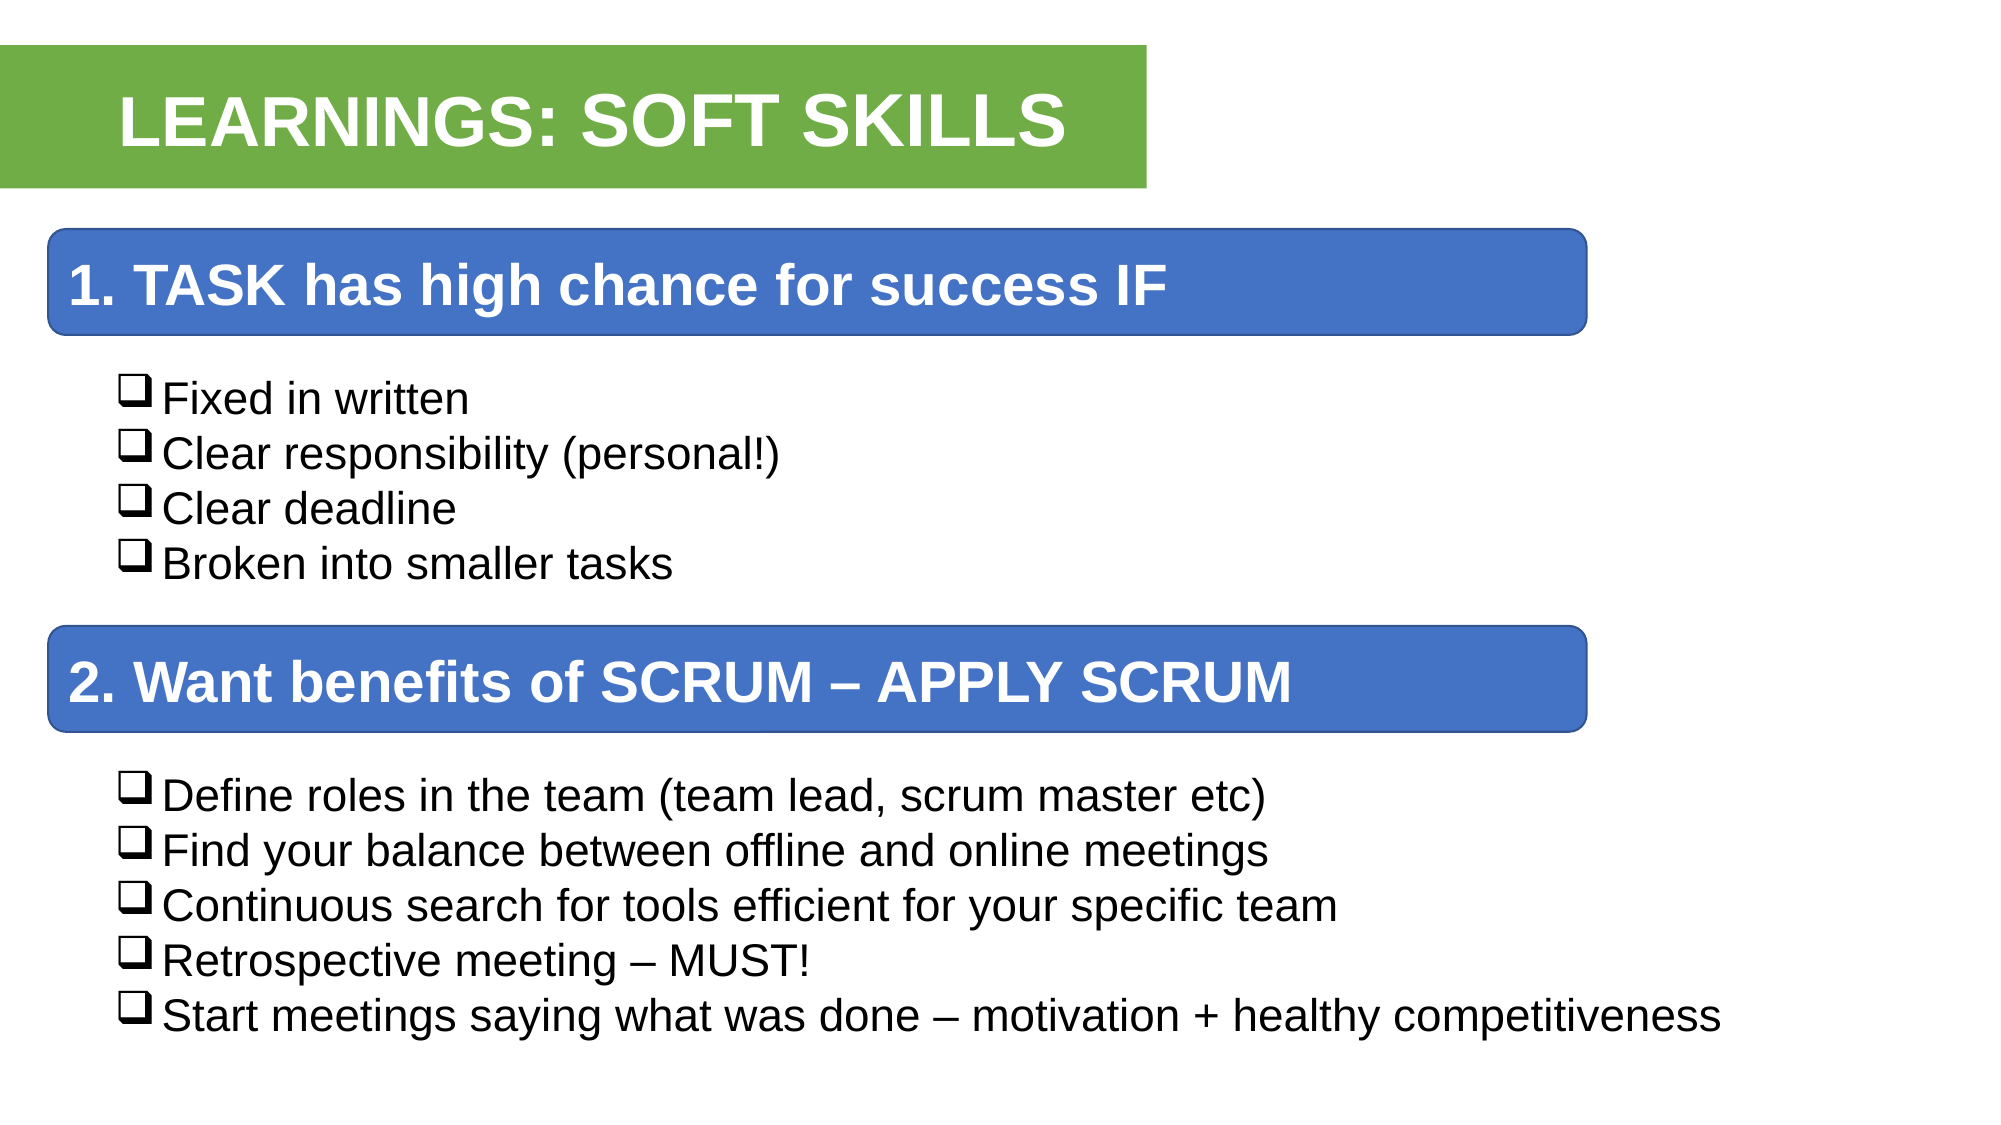

LEARNINGS: SOFT SKILLS
1. TASK has high chance for success IF
Fixed in written
Clear responsibility (personal!)
Clear deadline
Broken into smaller tasks
2. Want benefits of SCRUM – APPLY SCRUM
Define roles in the team (team lead, scrum master etc)
Find your balance between offline and online meetings
Continuous search for tools efficient for your specific team
Retrospective meeting – MUST!
Start meetings saying what was done – motivation + healthy competitiveness